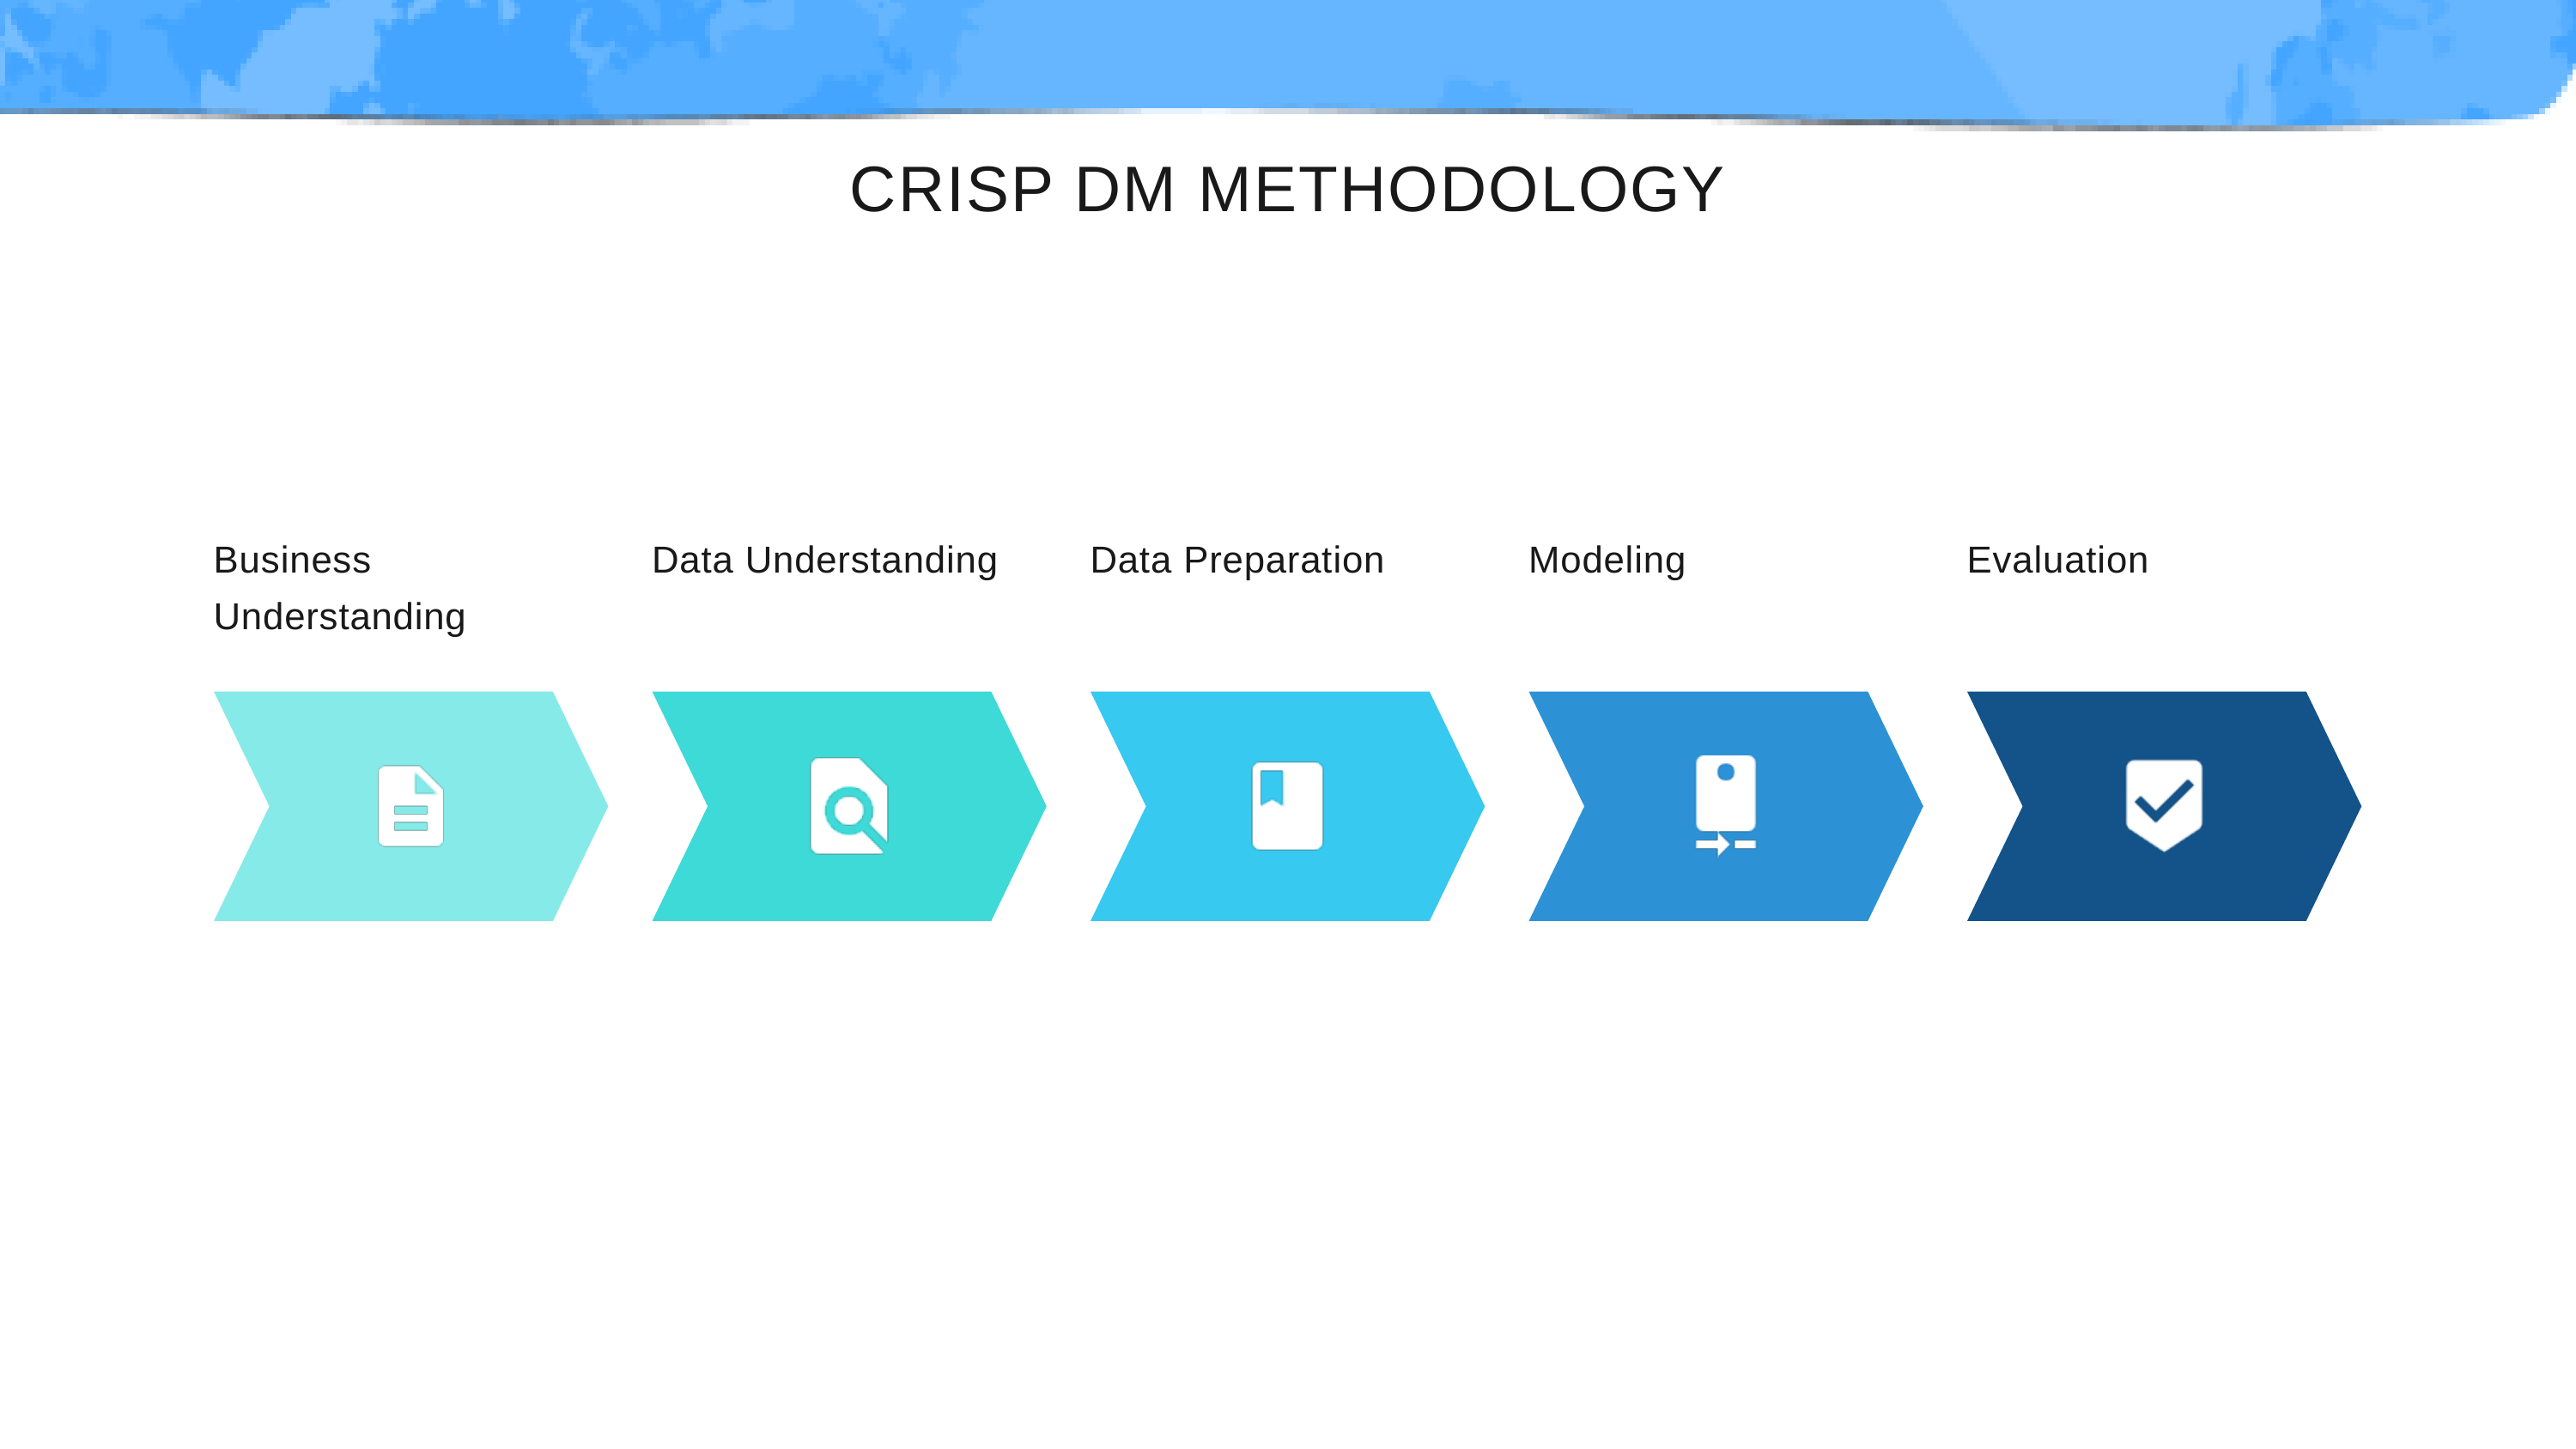

CRISP DM METHODOLOGY

Business Understanding
Data Understanding
Data Preparation
Modeling
Evaluation